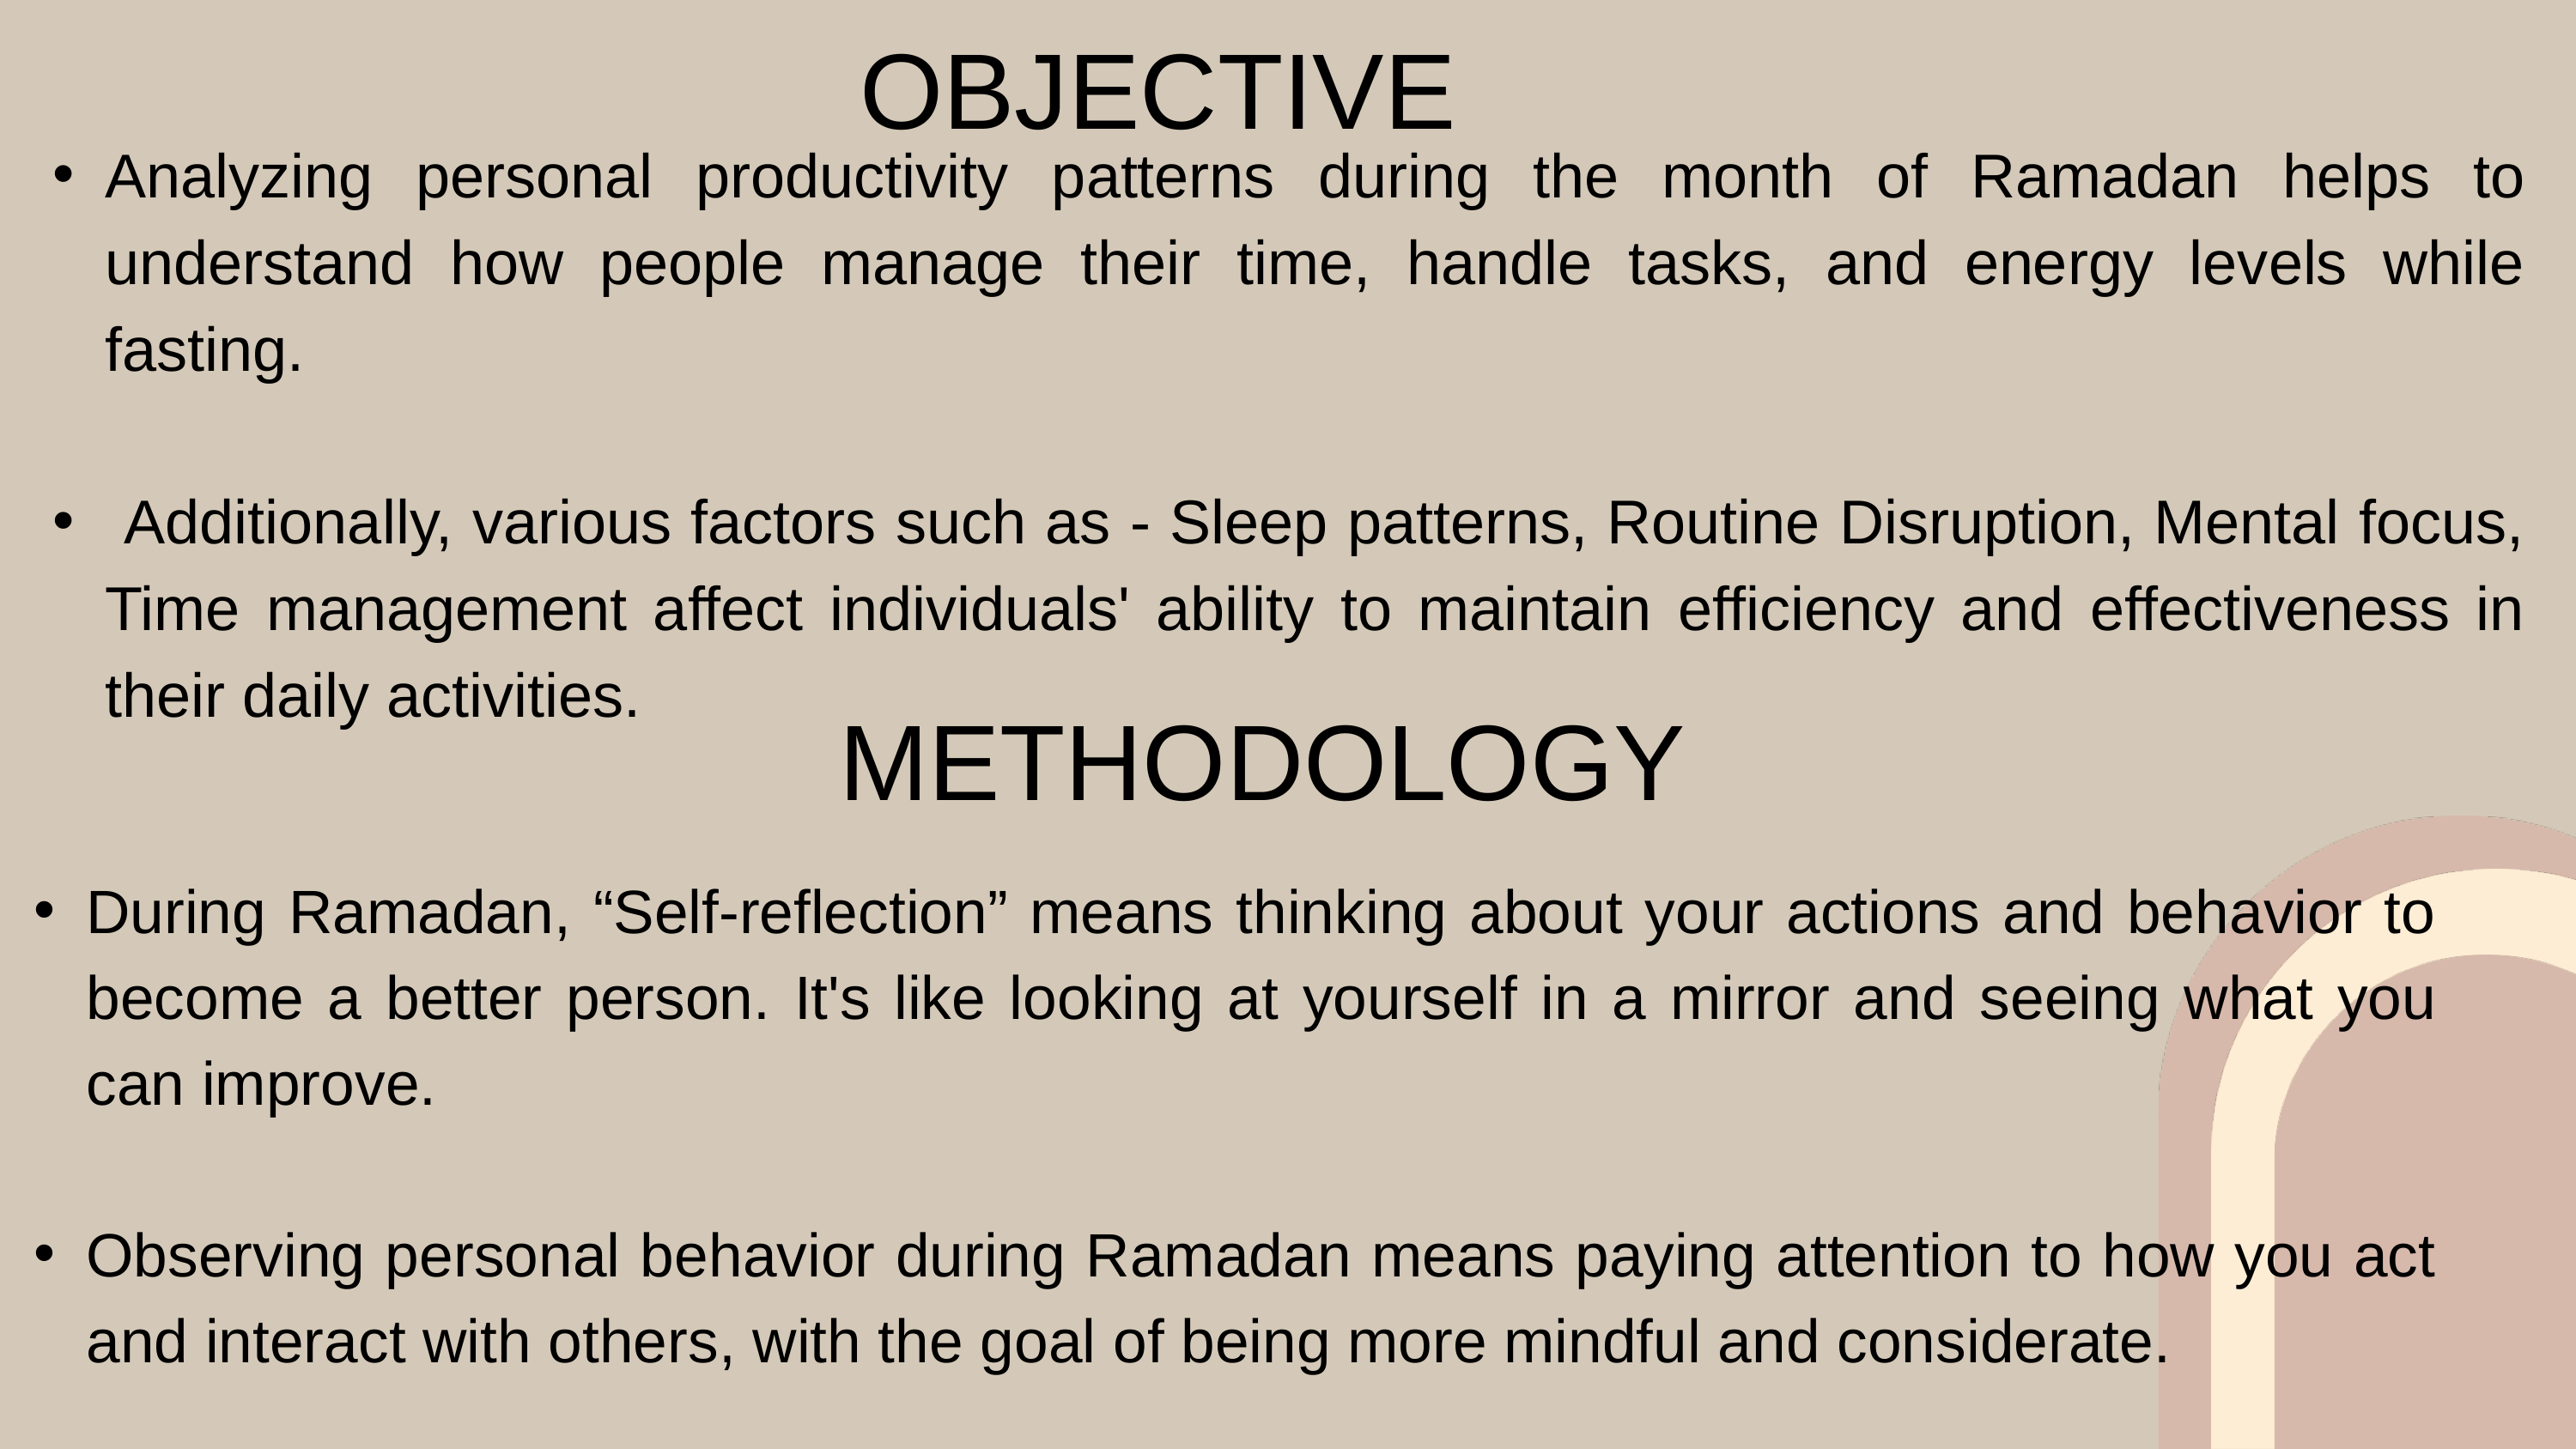

OBJECTIVE
Analyzing personal productivity patterns during the month of Ramadan helps to understand how people manage their time, handle tasks, and energy levels while fasting.

 Additionally, various factors such as - Sleep patterns, Routine Disruption, Mental focus, Time management affect individuals' ability to maintain efficiency and effectiveness in their daily activities.
METHODOLOGY

During Ramadan, “Self-reflection” means thinking about your actions and behavior to become a better person. It's like looking at yourself in a mirror and seeing what you can improve.

Observing personal behavior during Ramadan means paying attention to how you act and interact with others, with the goal of being more mindful and considerate.